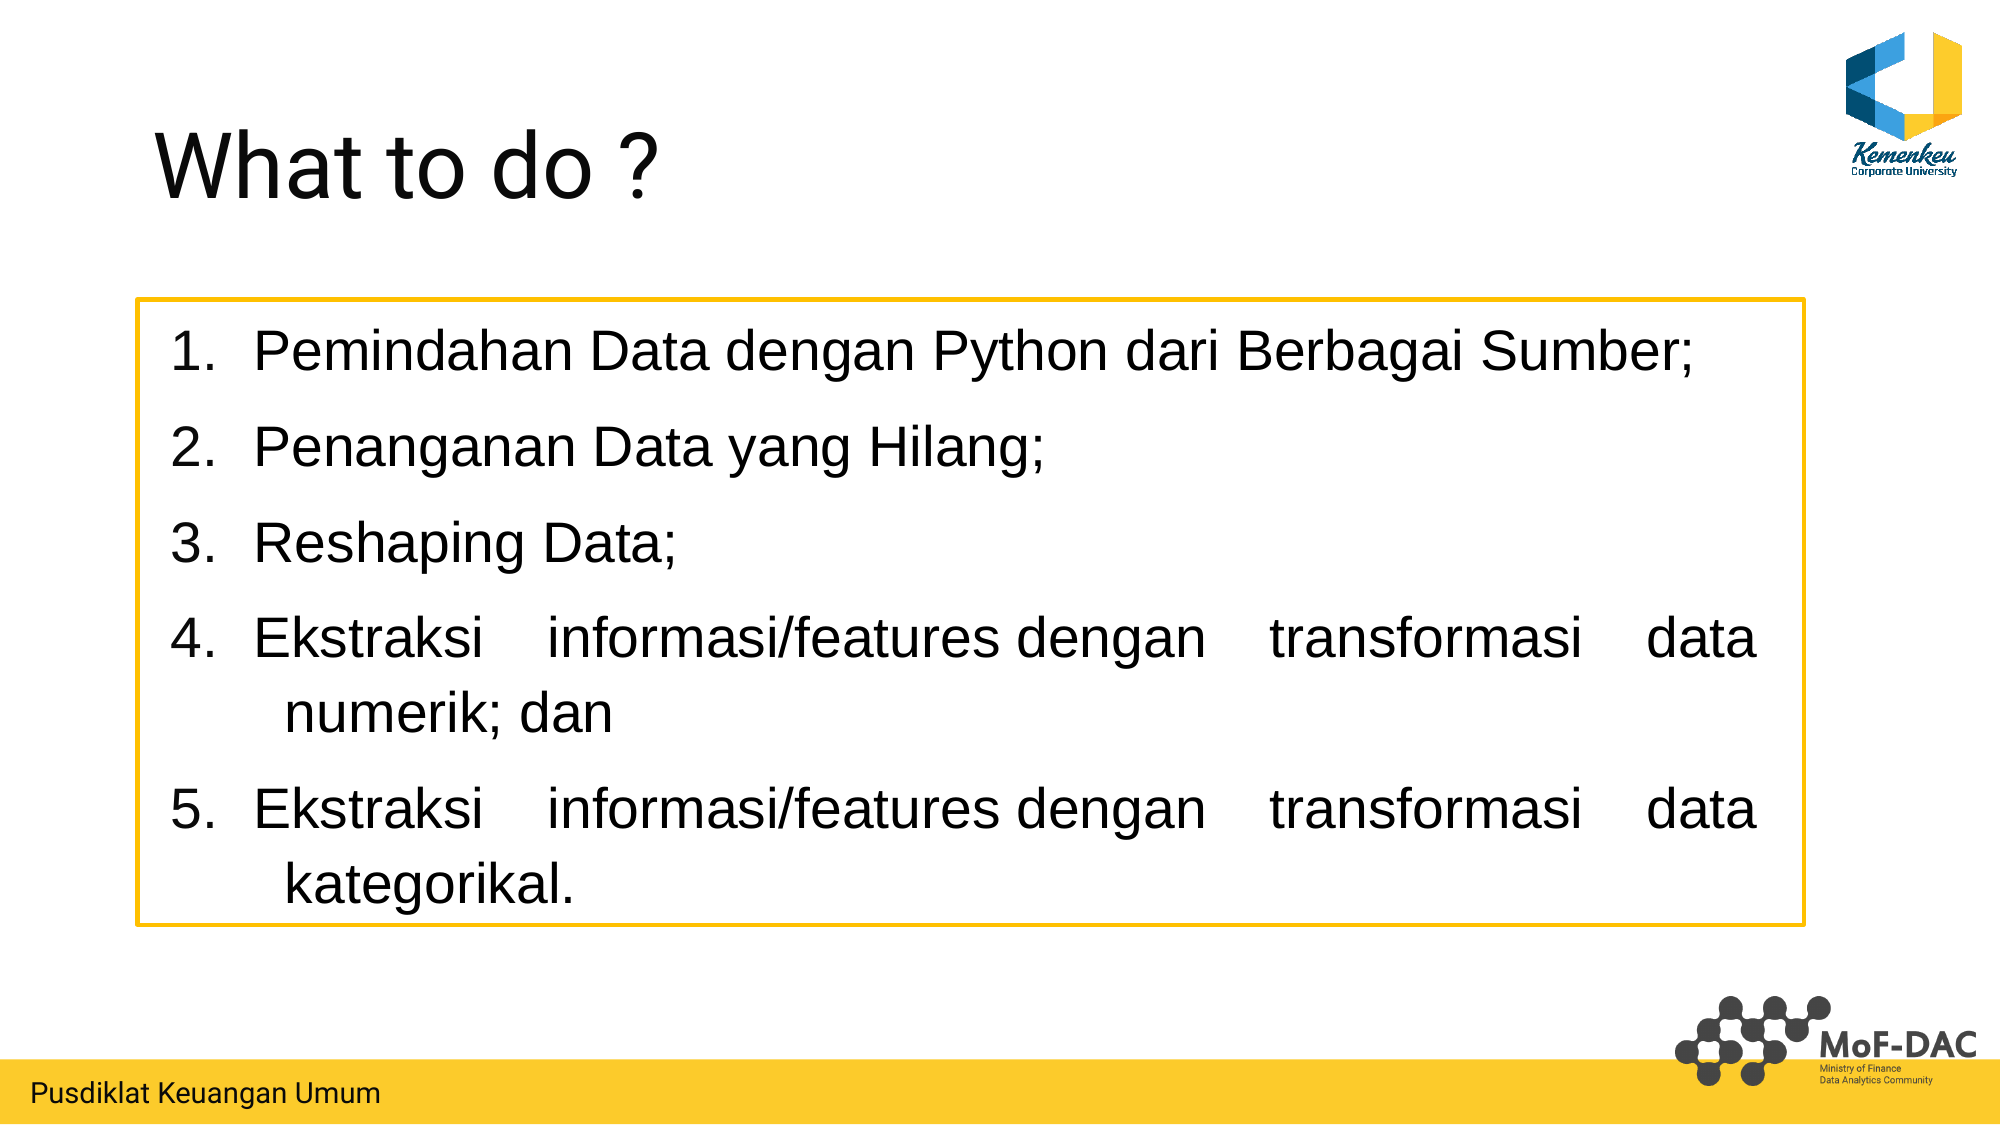

# What to do ?
Pemindahan Data dengan Python dari Berbagai Sumber;
Penanganan Data yang Hilang;
Reshaping Data;
Ekstraksi    informasi/features dengan    transformasi    data    numerik; dan
Ekstraksi    informasi/features dengan    transformasi    data    kategorikal.